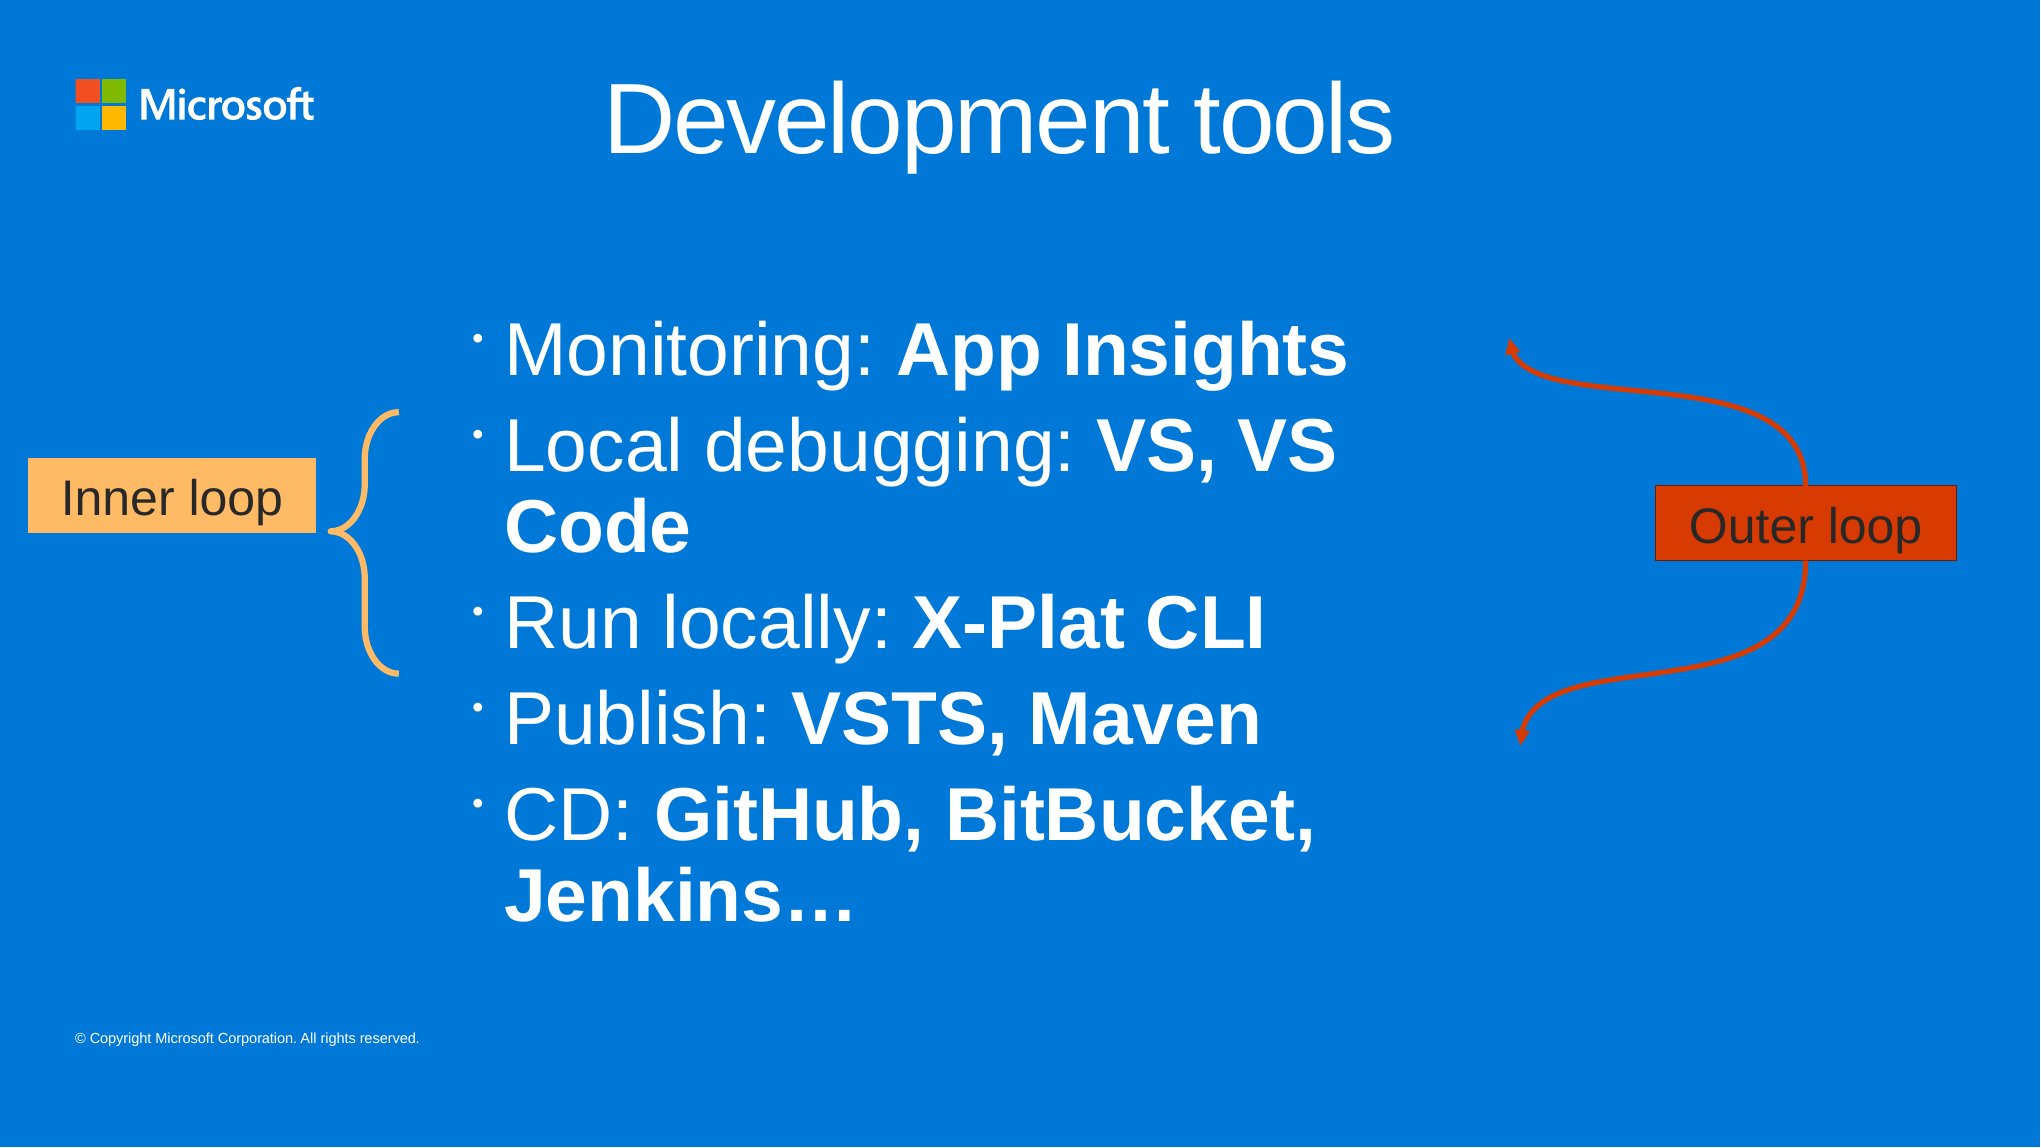

Development tools
Monitoring: App Insights
Local debugging: VS, VS Code
Run locally: X-Plat CLI
Publish: VSTS, Maven
CD: GitHub, BitBucket, Jenkins…
Outer loop

Inner loop